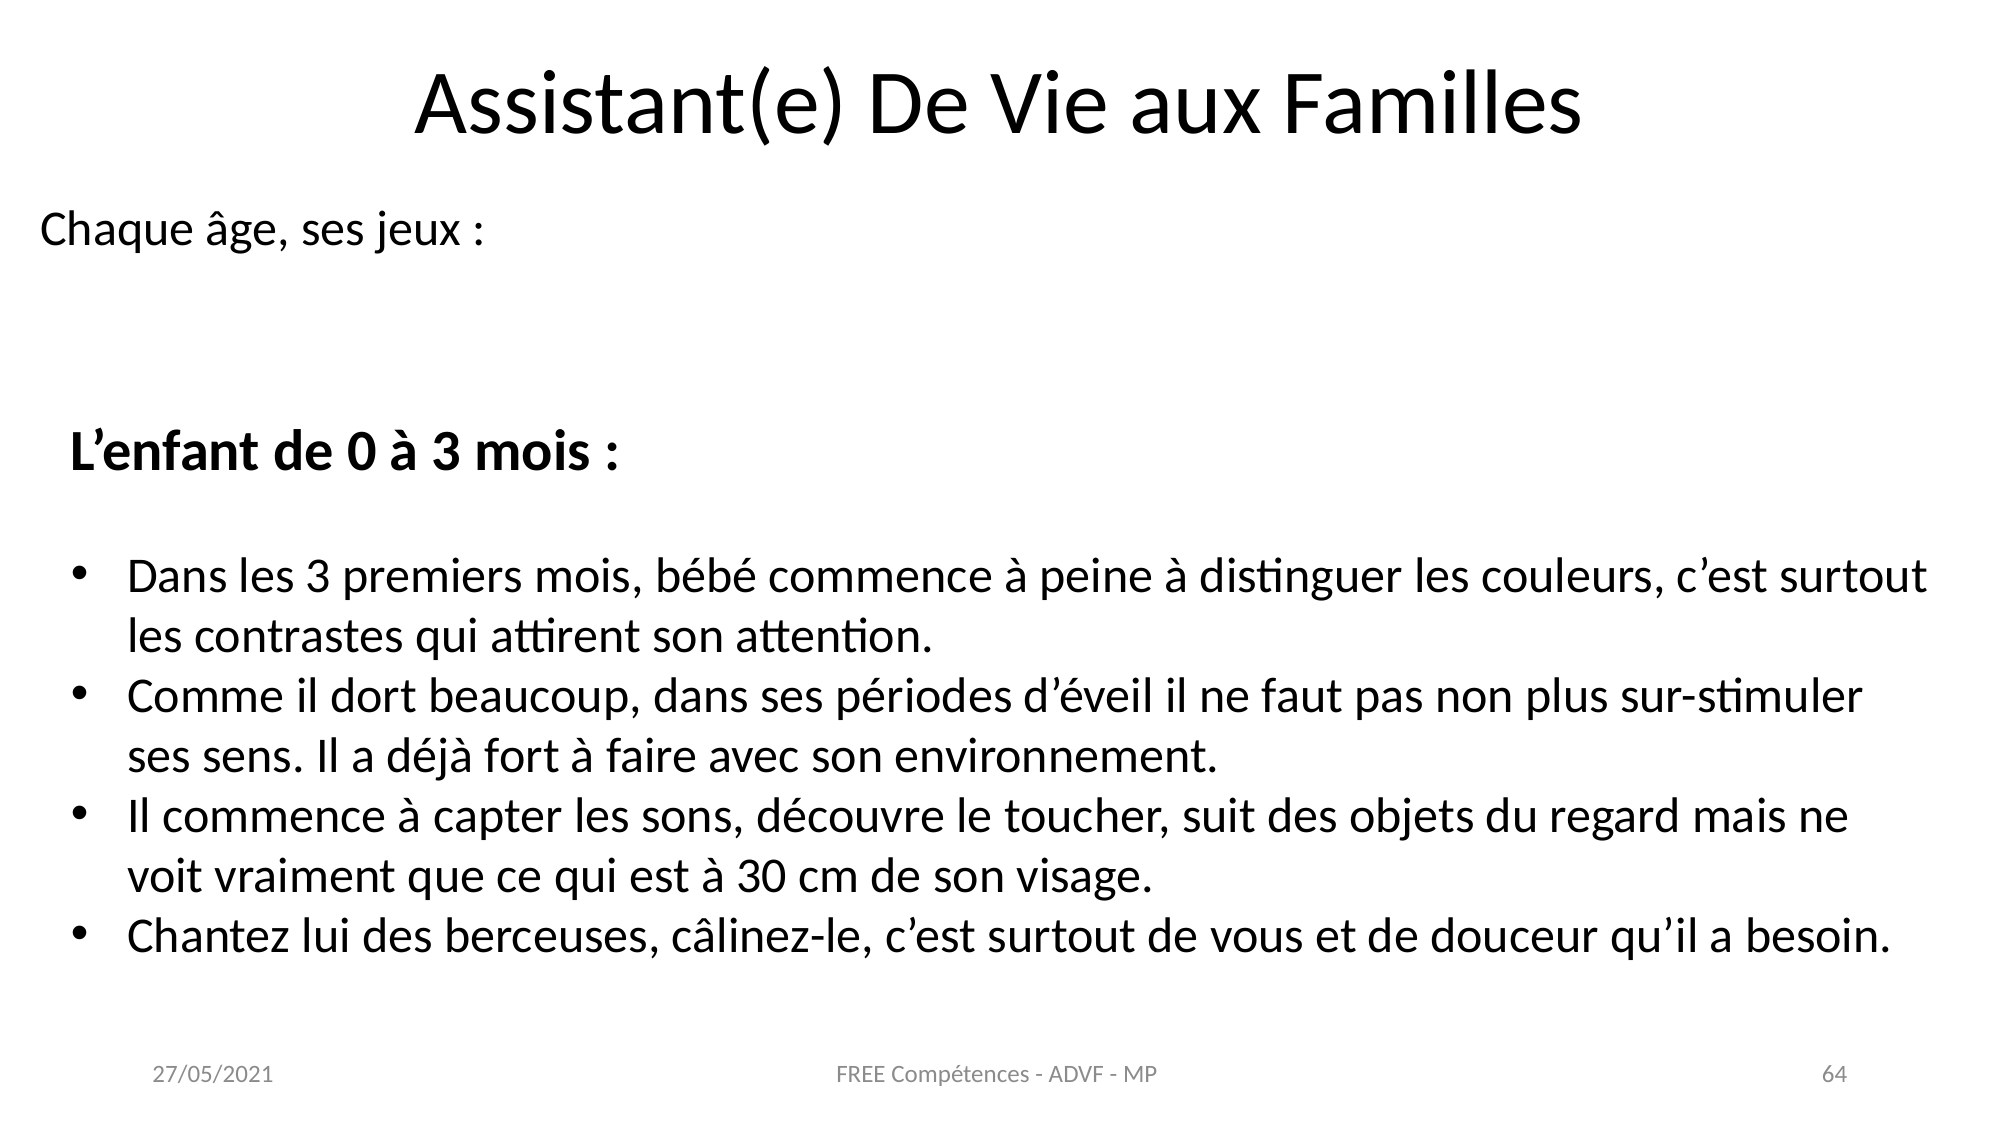

Assistant(e) De Vie aux Familles
Chaque âge, ses jeux :
L’enfant de 0 à 3 mois :

Dans les 3 premiers mois, bébé commence à peine à distinguer les couleurs, c’est surtout les contrastes qui attirent son attention.
Comme il dort beaucoup, dans ses périodes d’éveil il ne faut pas non plus sur-stimuler ses sens. Il a déjà fort à faire avec son environnement.
Il commence à capter les sons, découvre le toucher, suit des objets du regard mais ne voit vraiment que ce qui est à 30 cm de son visage.
Chantez lui des berceuses, câlinez-le, c’est surtout de vous et de douceur qu’il a besoin.
FREE Compétences - ADVF - MP
27/05/2021
64